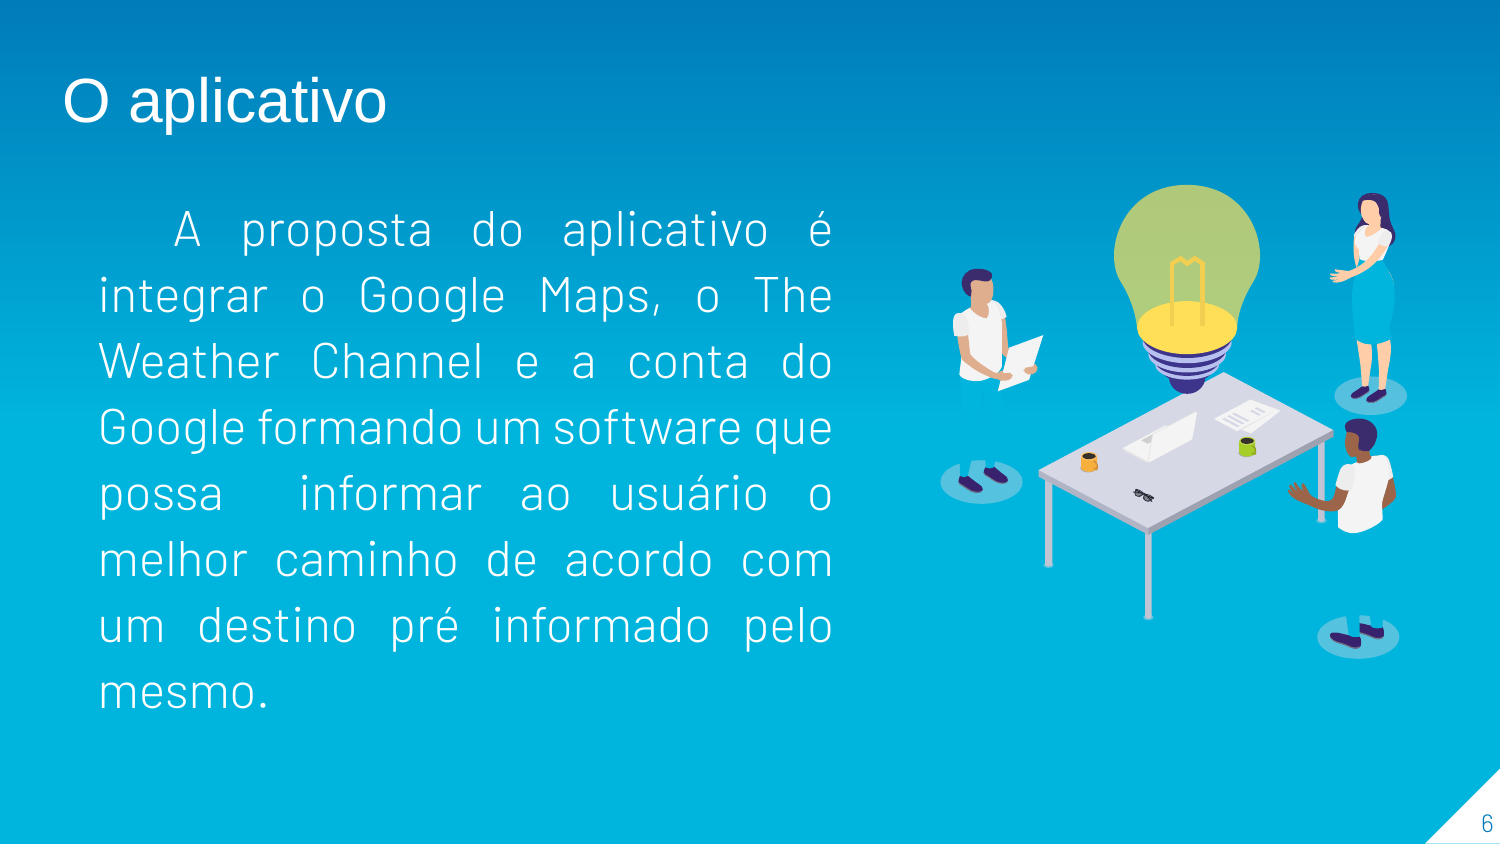

O aplicativo
A proposta do aplicativo é integrar o Google Maps, o The Weather Channel e a conta do Google formando um software que possa  informar ao usuário o melhor caminho de acordo com um destino pré informado pelo mesmo.

6